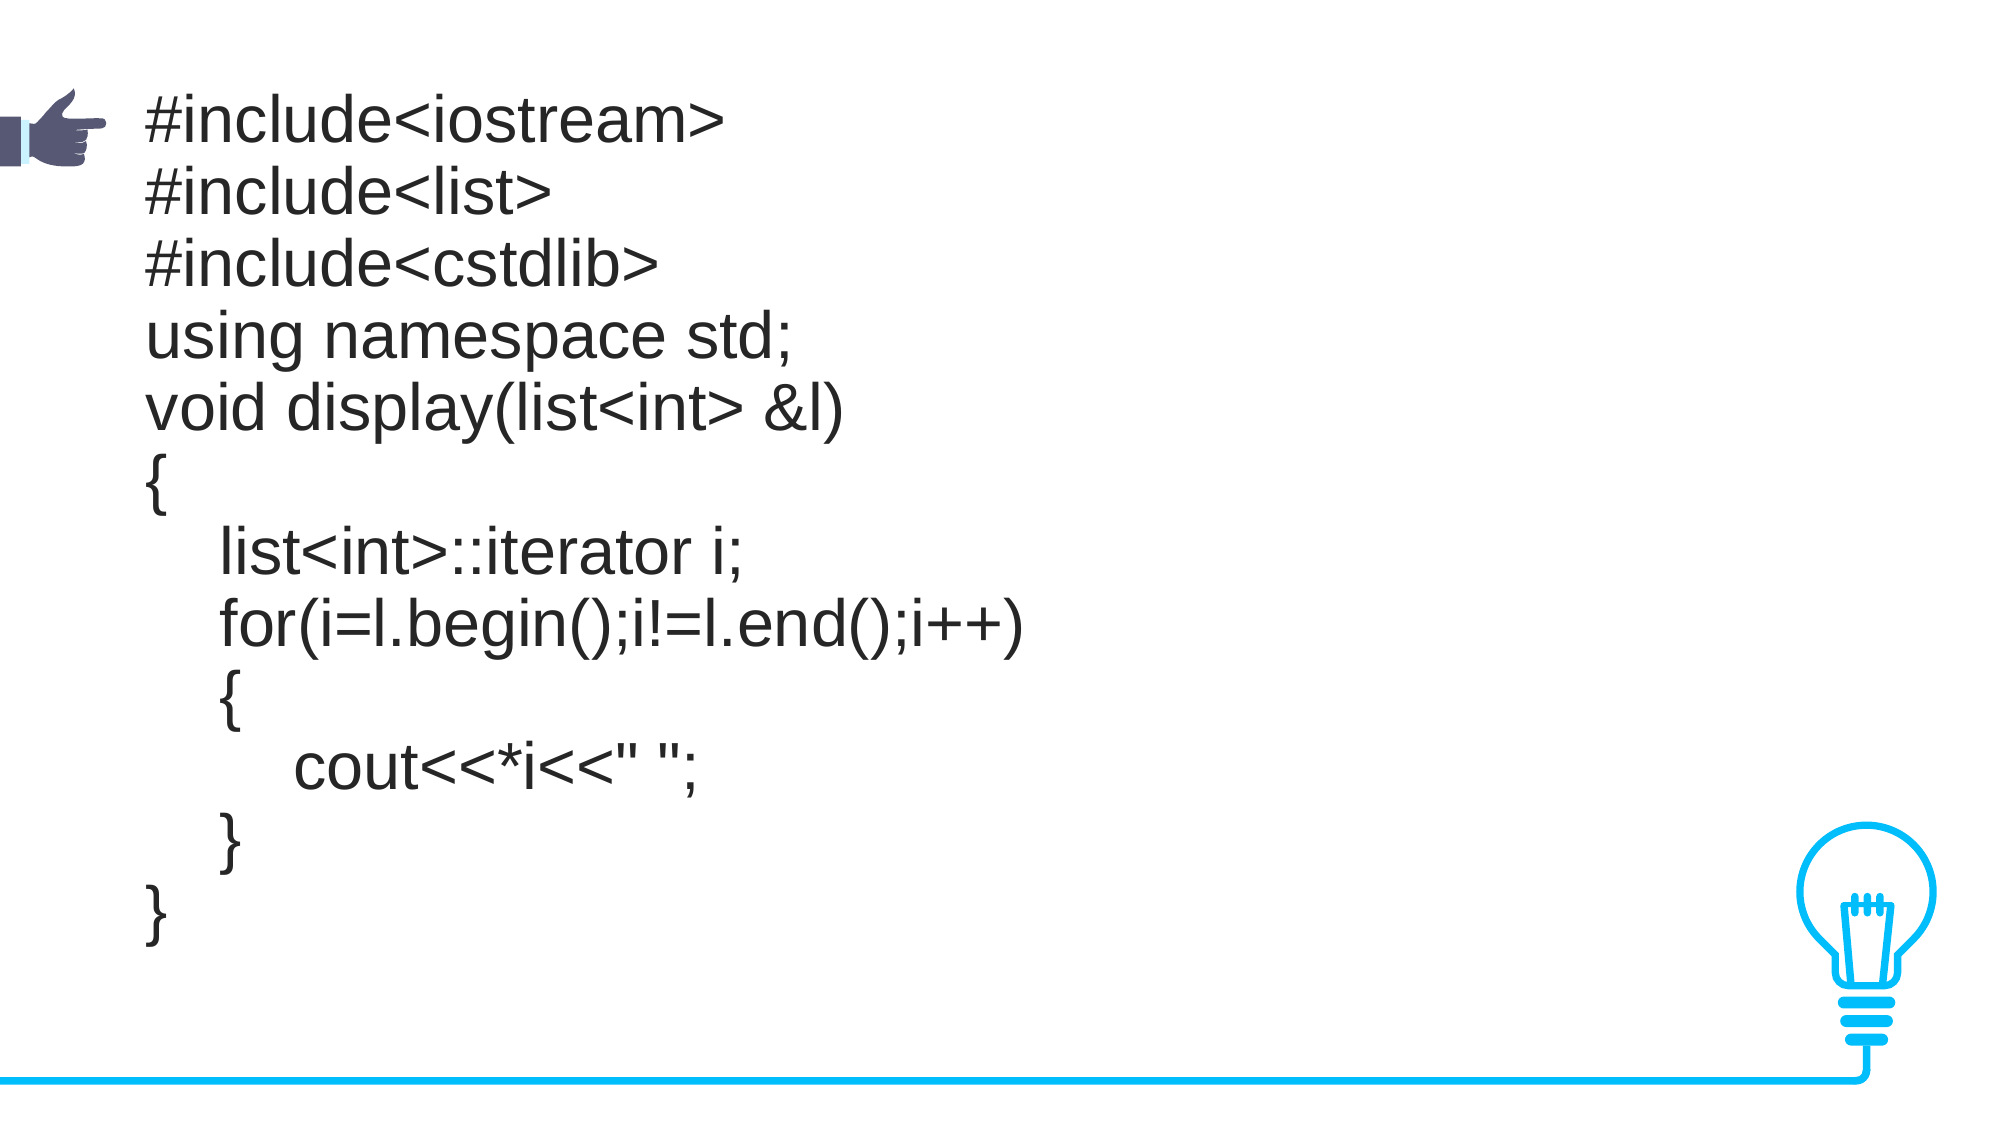

#include<iostream>
#include<list>
#include<cstdlib>
using namespace std;
void display(list<int> &l)
{
    list<int>::iterator i;
    for(i=l.begin();i!=l.end();i++)
    {
        cout<<*i<<" ";
    }
}